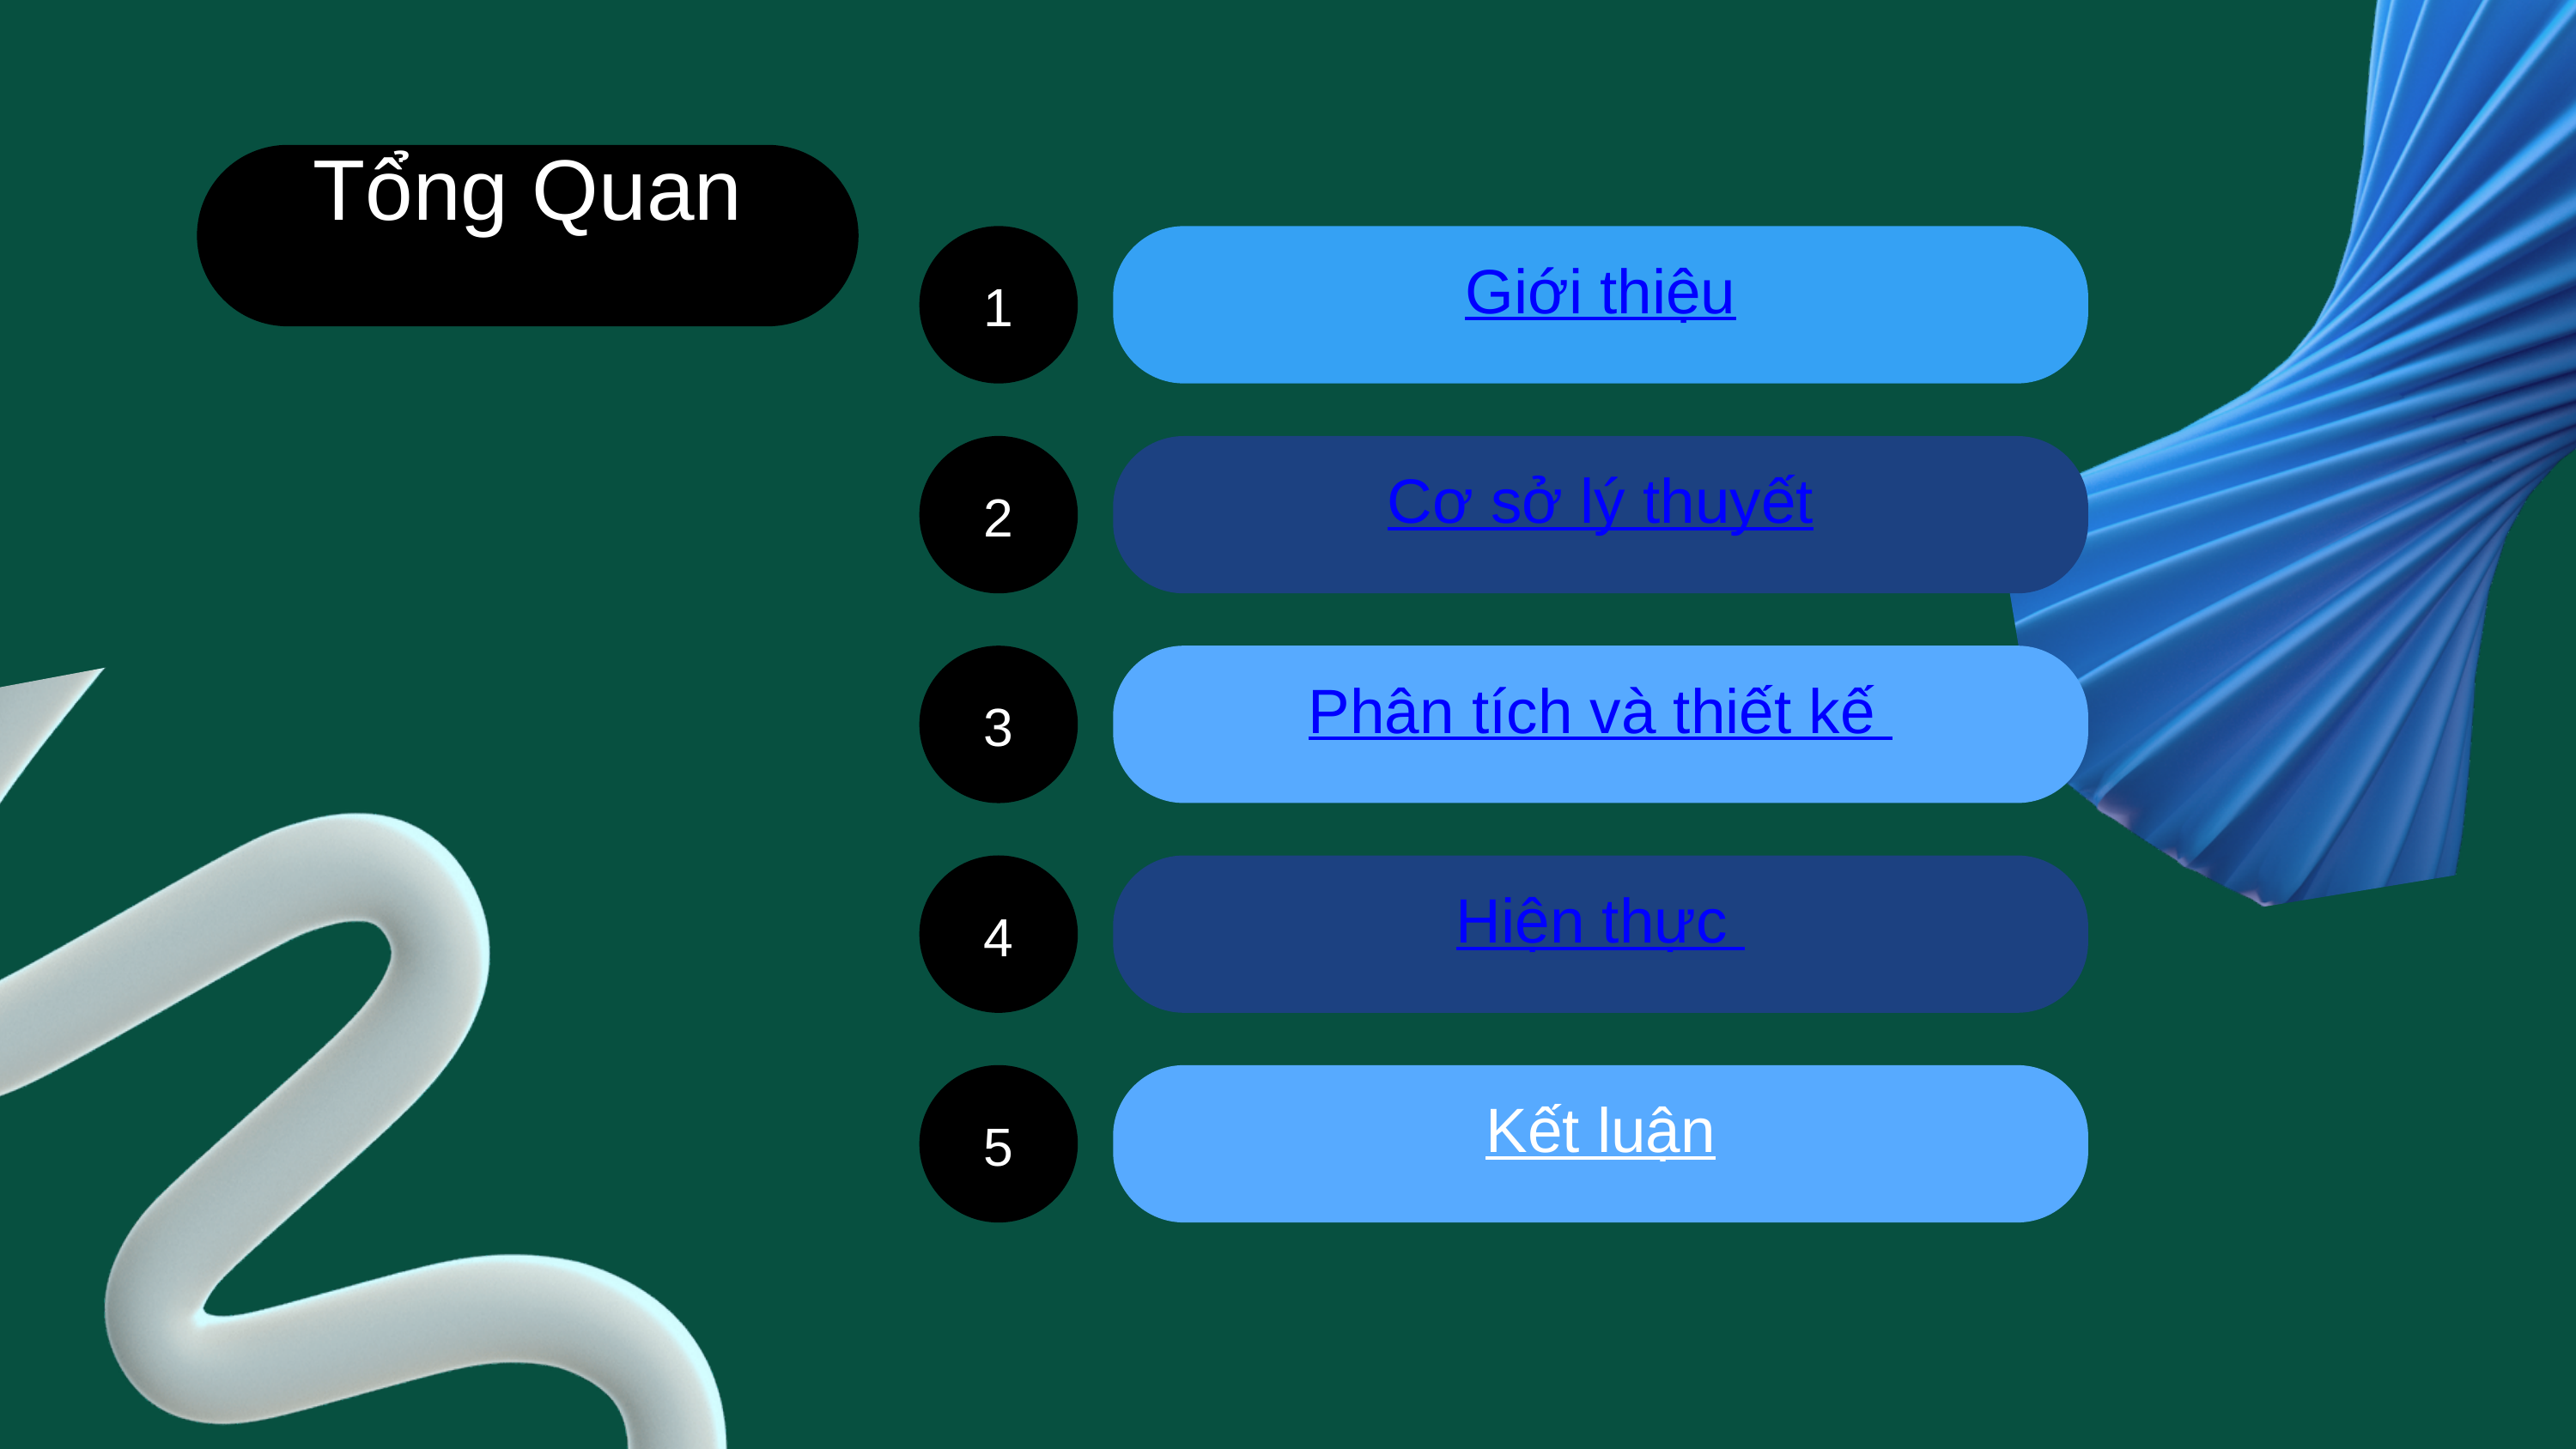

Tổng Quan

1

Giới thiệu

2

Cơ sở lý thuyết

3

Phân tích và thiết kế

4

Hiện thực

5

Kết luận